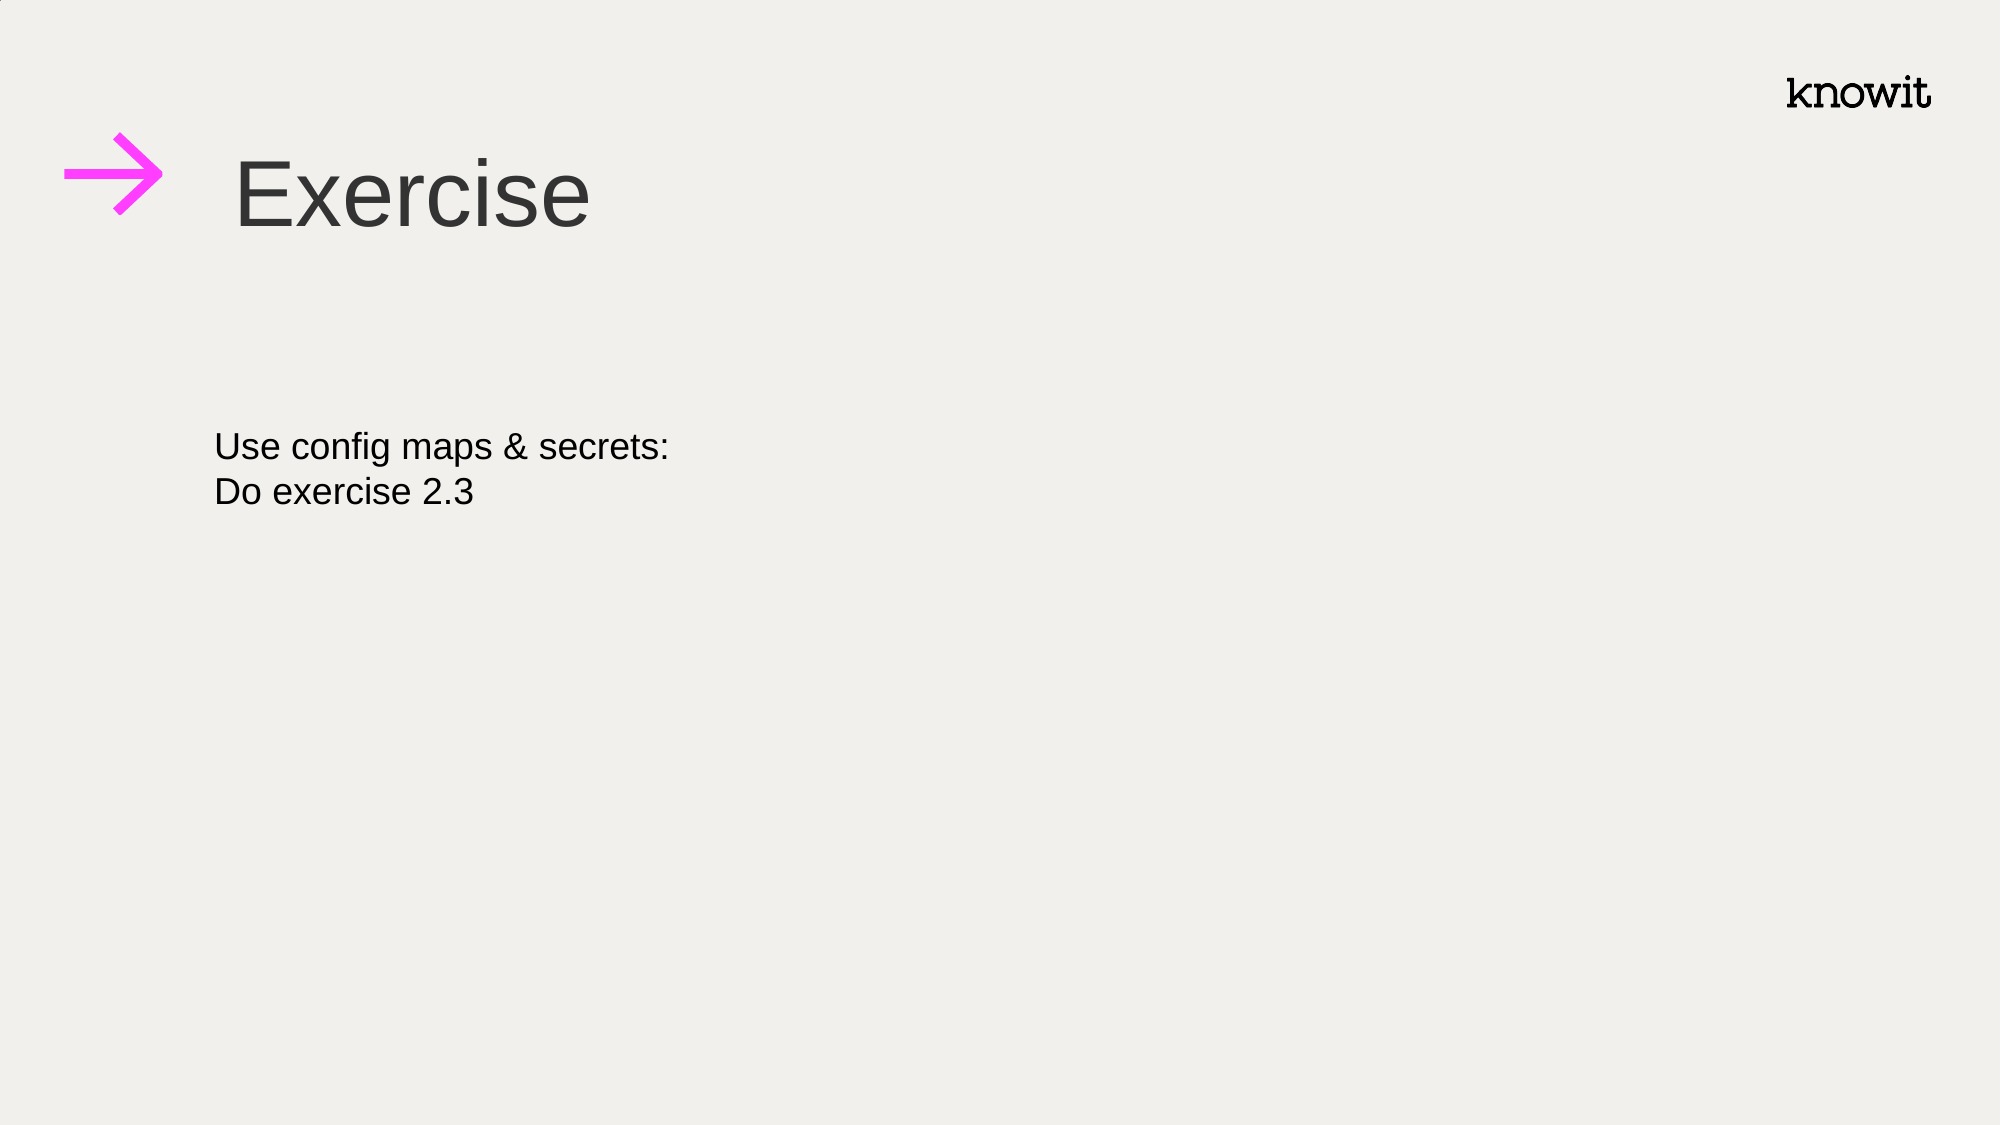

# Exercise
Use config maps & secrets:
Do exercise 2.3